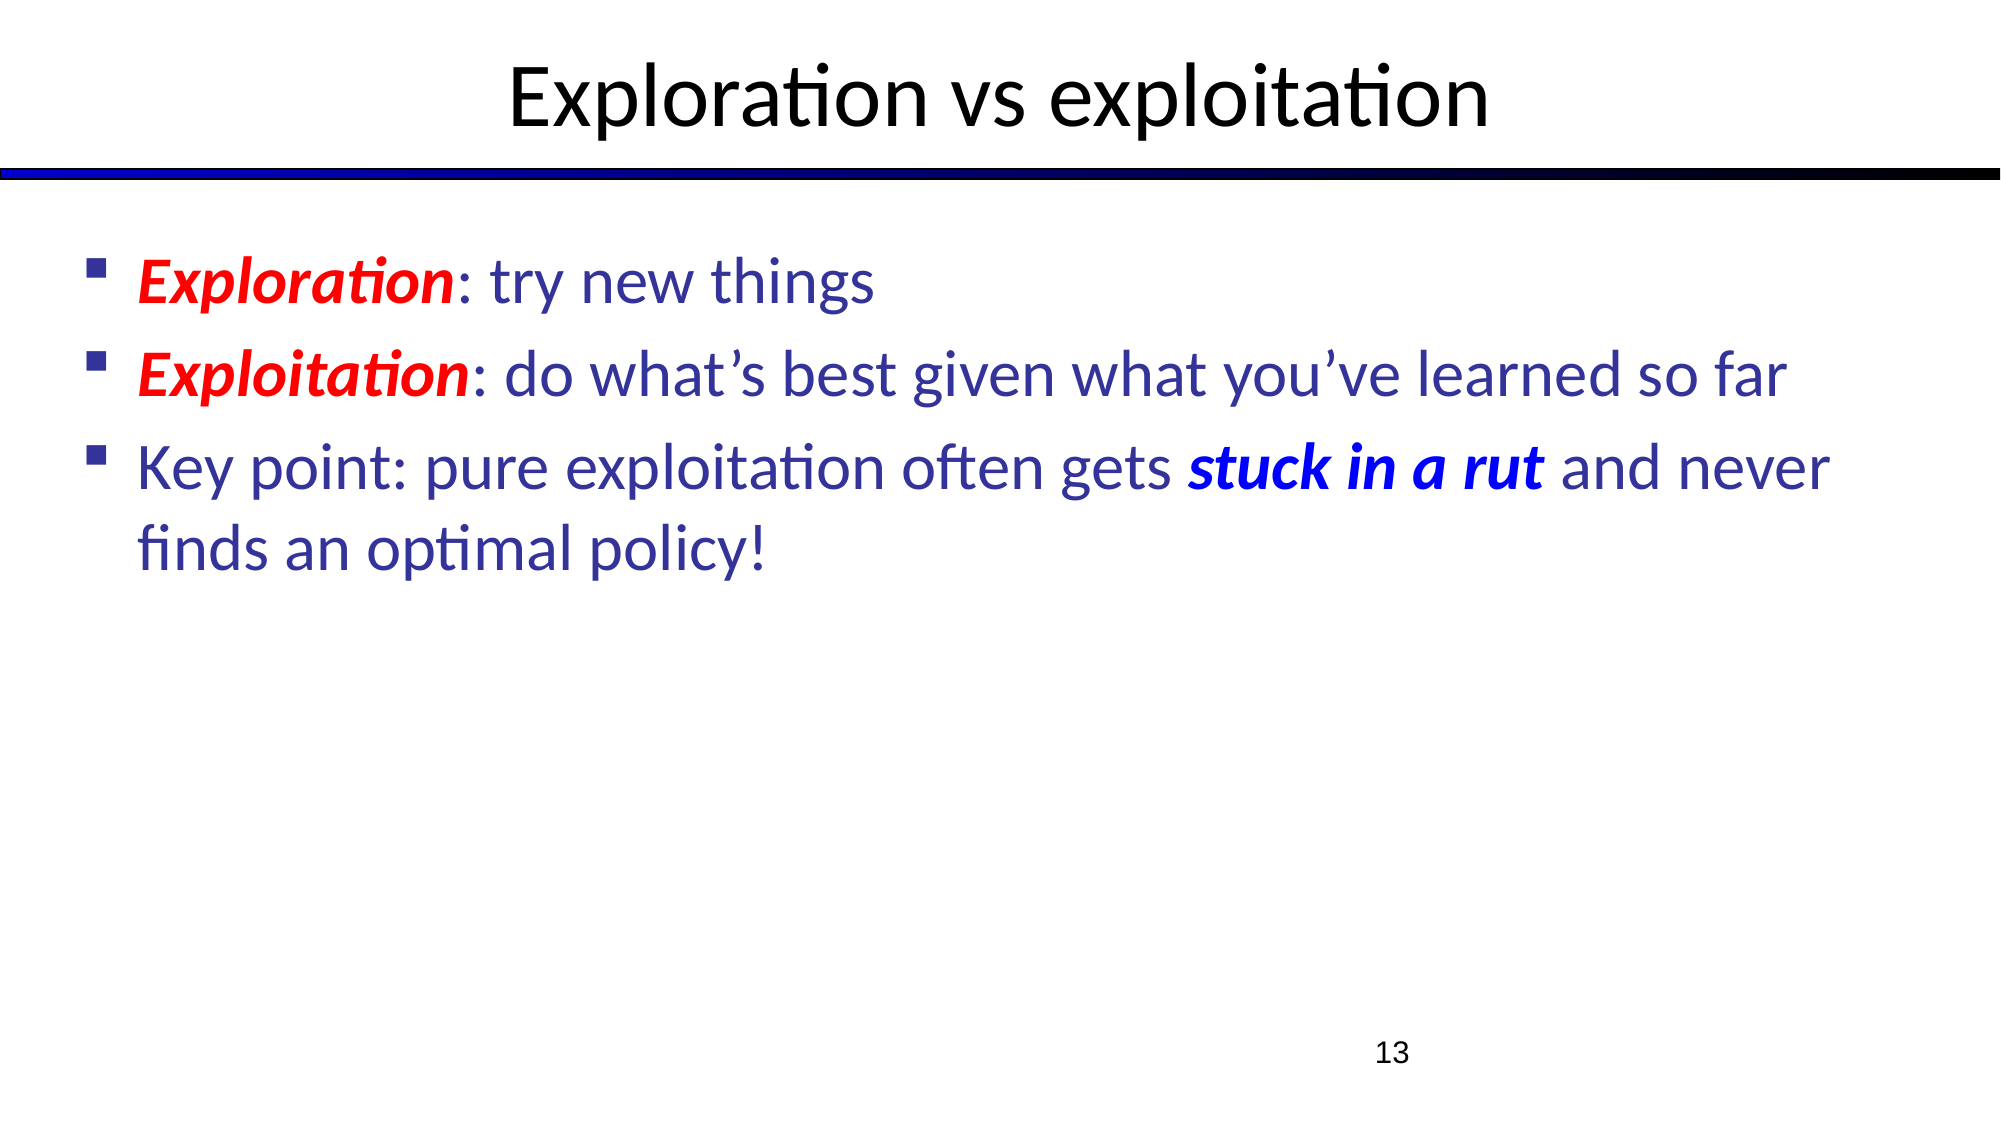

# Exploration vs exploitation
Exploration: try new things
Exploitation: do what’s best given what you’ve learned so far
Key point: pure exploitation often gets stuck in a rut and never finds an optimal policy!
13